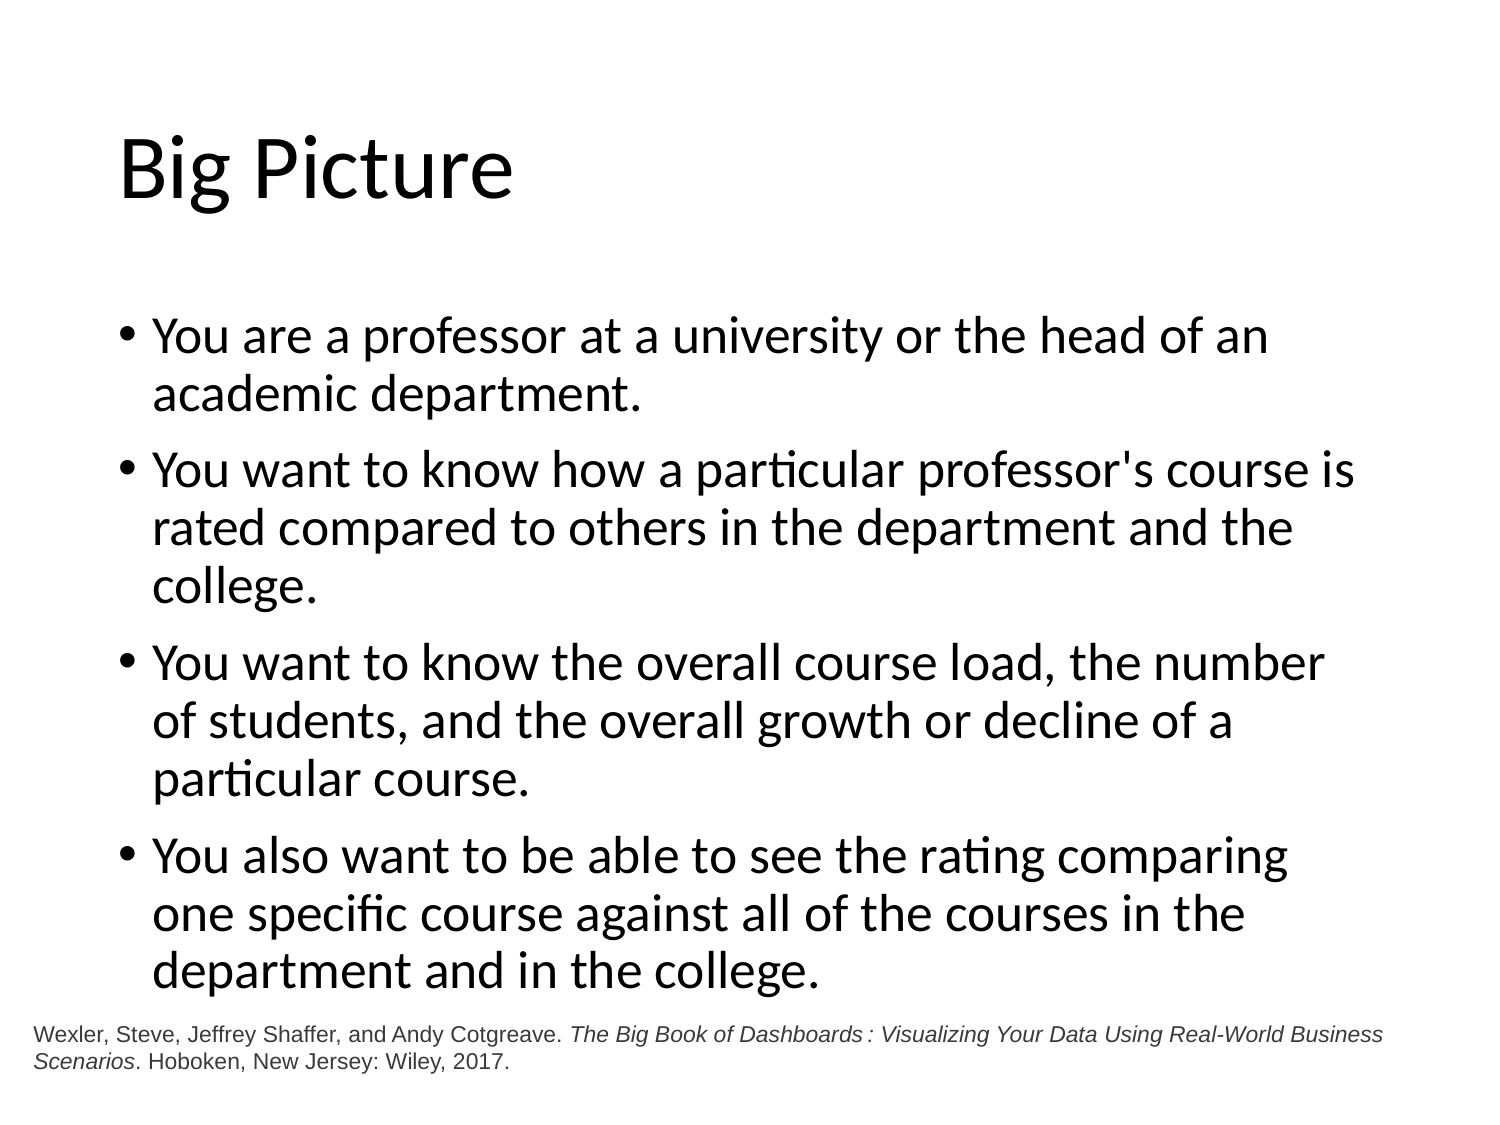

# Big Picture
You are a professor at a university or the head of an academic department.
You want to know how a particular professor's course is rated compared to others in the department and the college.
You want to know the overall course load, the number of students, and the overall growth or decline of a particular course.
You also want to be able to see the rating comparing one specific course against all of the courses in the department and in the college.
Wexler, Steve, Jeffrey Shaffer, and Andy Cotgreave. The Big Book of Dashboards : Visualizing Your Data Using Real-World Business Scenarios. Hoboken, New Jersey: Wiley, 2017.